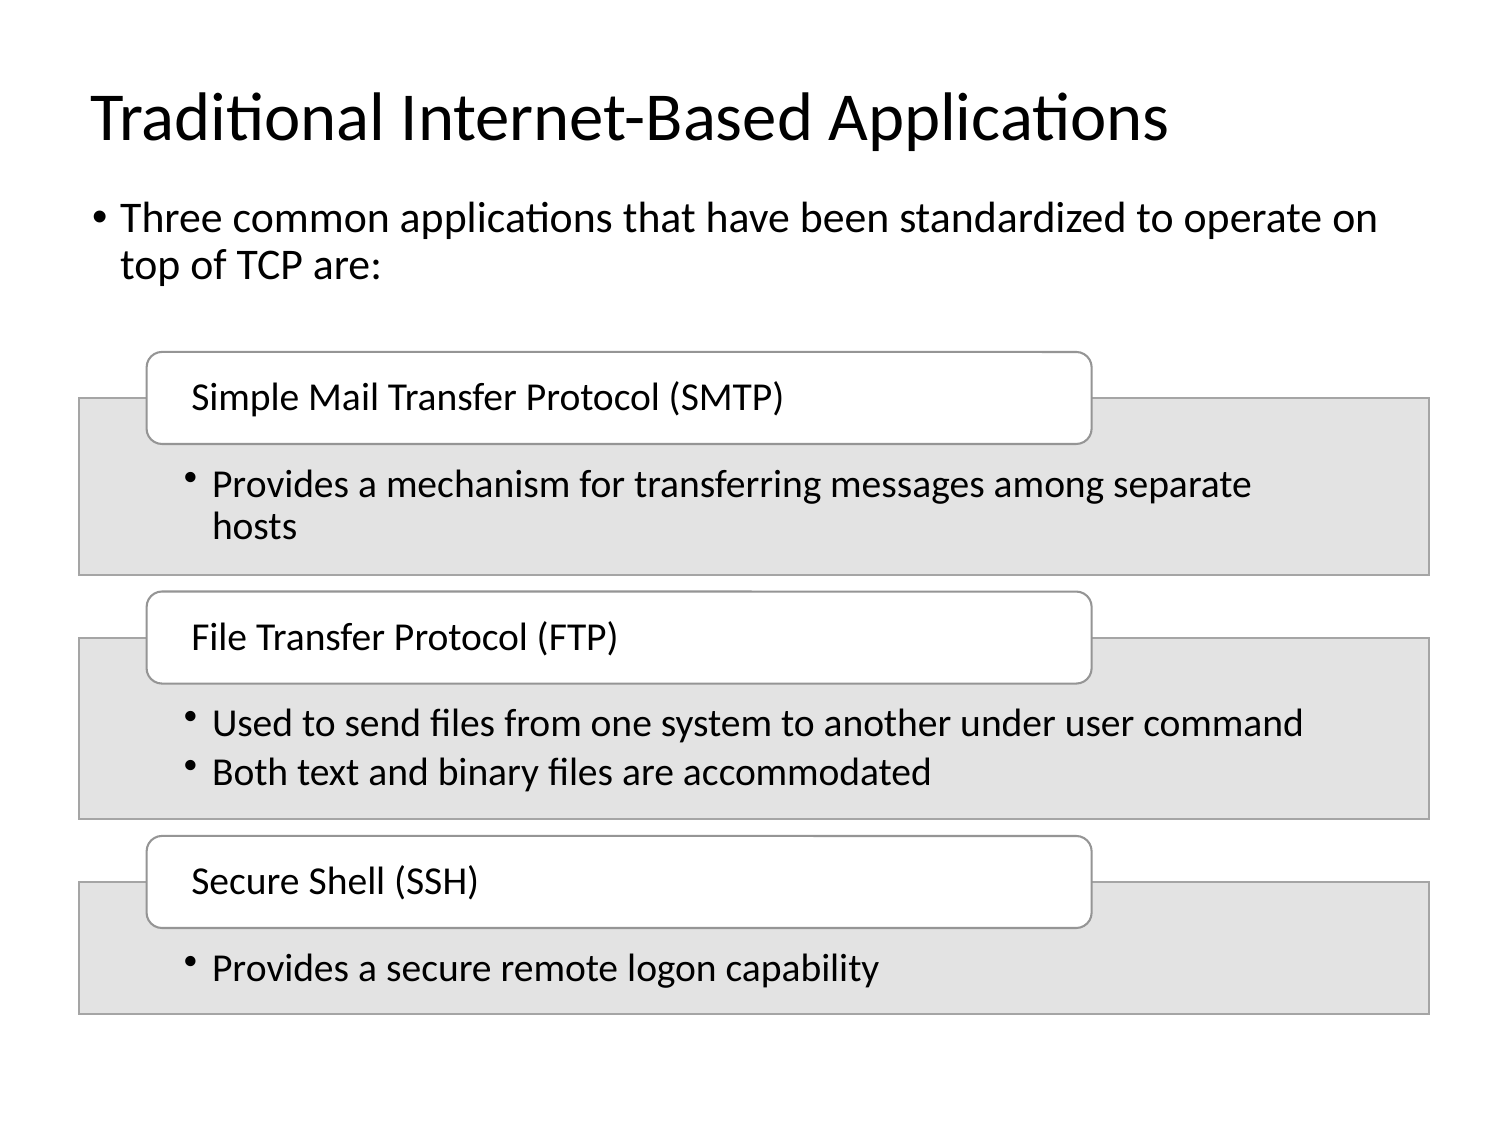

# Traditional Internet-Based Applications
Three common applications that have been standardized to operate on top of TCP are:
Provides a mechanism for transferring messages among separate hosts
Simple Mail Transfer Protocol (SMTP)
Used to send files from one system to another under user command
Both text and binary files are accommodated
File Transfer Protocol (FTP)
Provides a secure remote logon capability
Secure Shell (SSH)